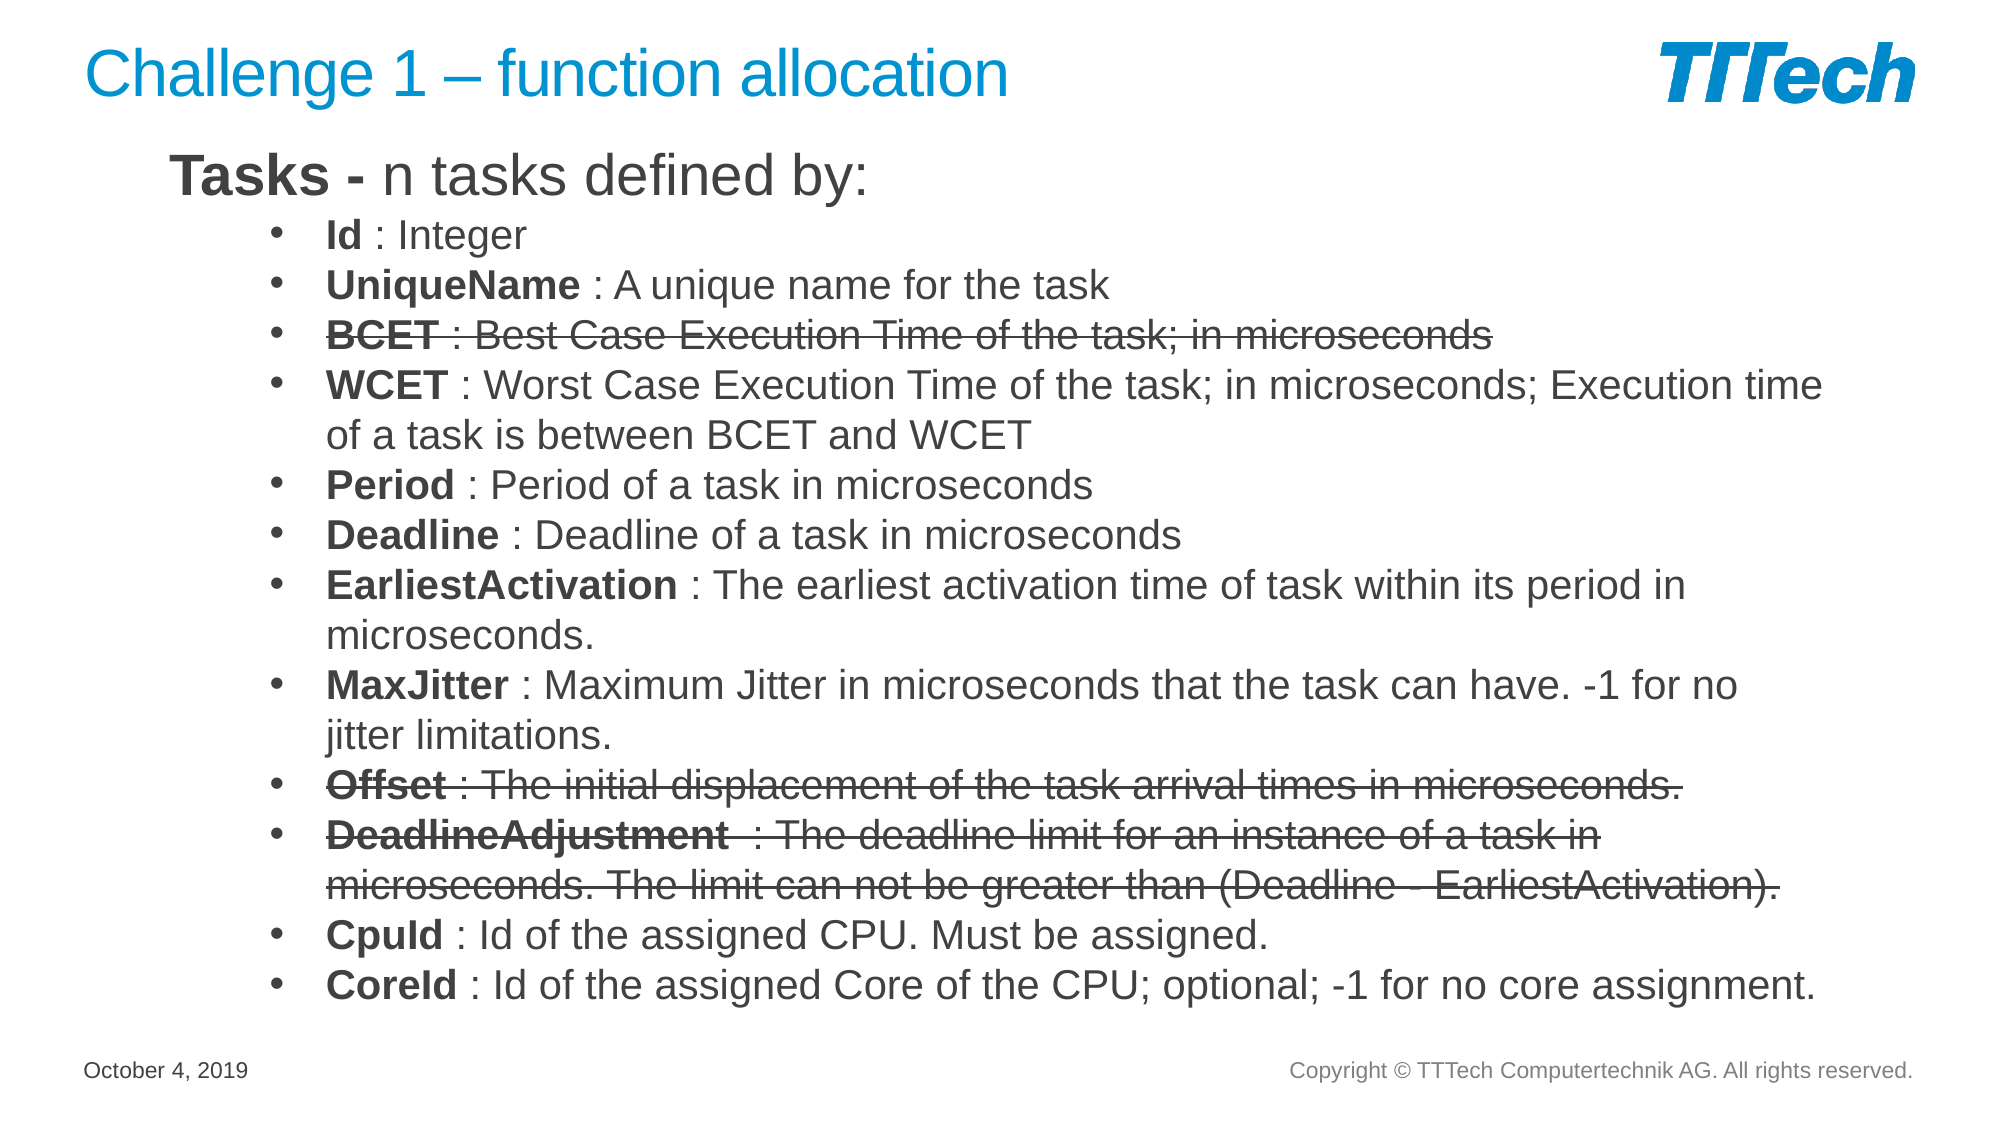

# Challenge 1 – function allocation
Tasks - n tasks defined by:
Id : Integer
UniqueName : A unique name for the task
BCET : Best Case Execution Time of the task; in microseconds
WCET : Worst Case Execution Time of the task; in microseconds; Execution time of a task is between BCET and WCET
Period : Period of a task in microseconds
Deadline : Deadline of a task in microseconds
EarliestActivation : The earliest activation time of task within its period in microseconds.
MaxJitter : Maximum Jitter in microseconds that the task can have. -1 for no jitter limitations.
Offset : The initial displacement of the task arrival times in microseconds.
DeadlineAdjustment  : The deadline limit for an instance of a task in microseconds. The limit can not be greater than (Deadline - EarliestActivation).
CpuId : Id of the assigned CPU. Must be assigned.
CoreId : Id of the assigned Core of the CPU; optional; -1 for no core assignment.
Copyright © TTTech Computertechnik AG. All rights reserved.
October 4, 2019